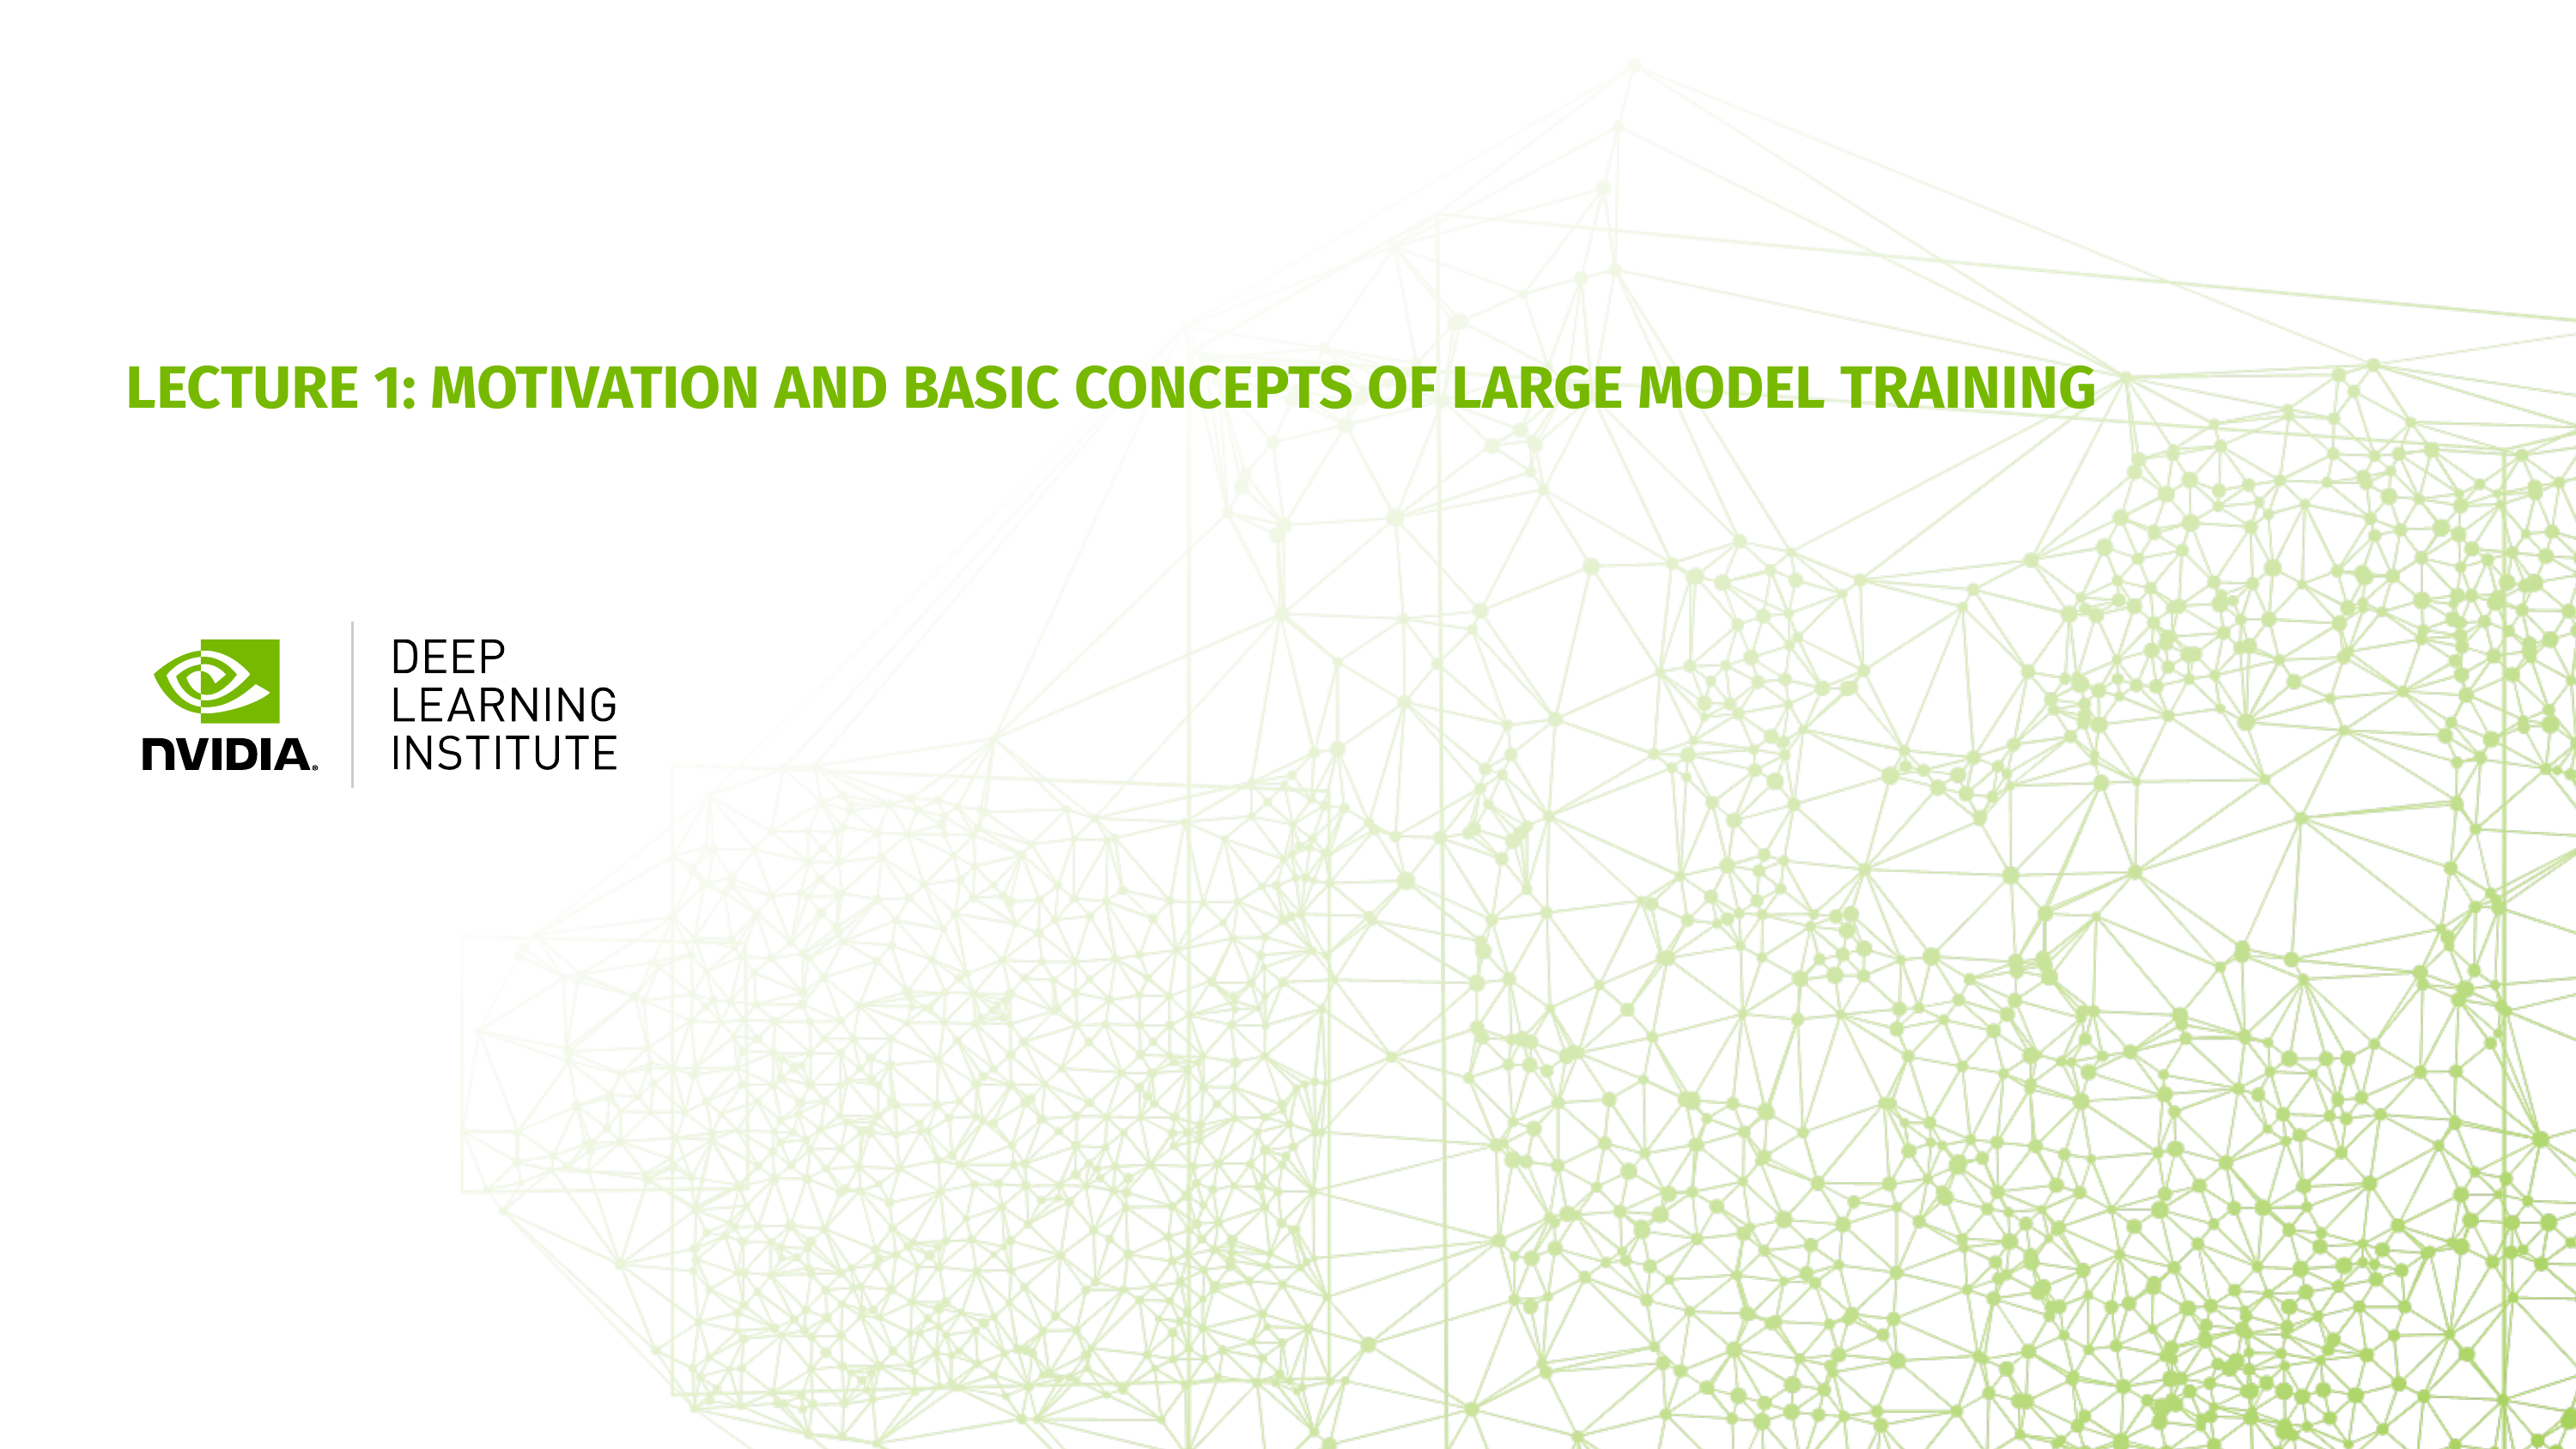

# Lecture 1: Motivation and basic concepts of large model training